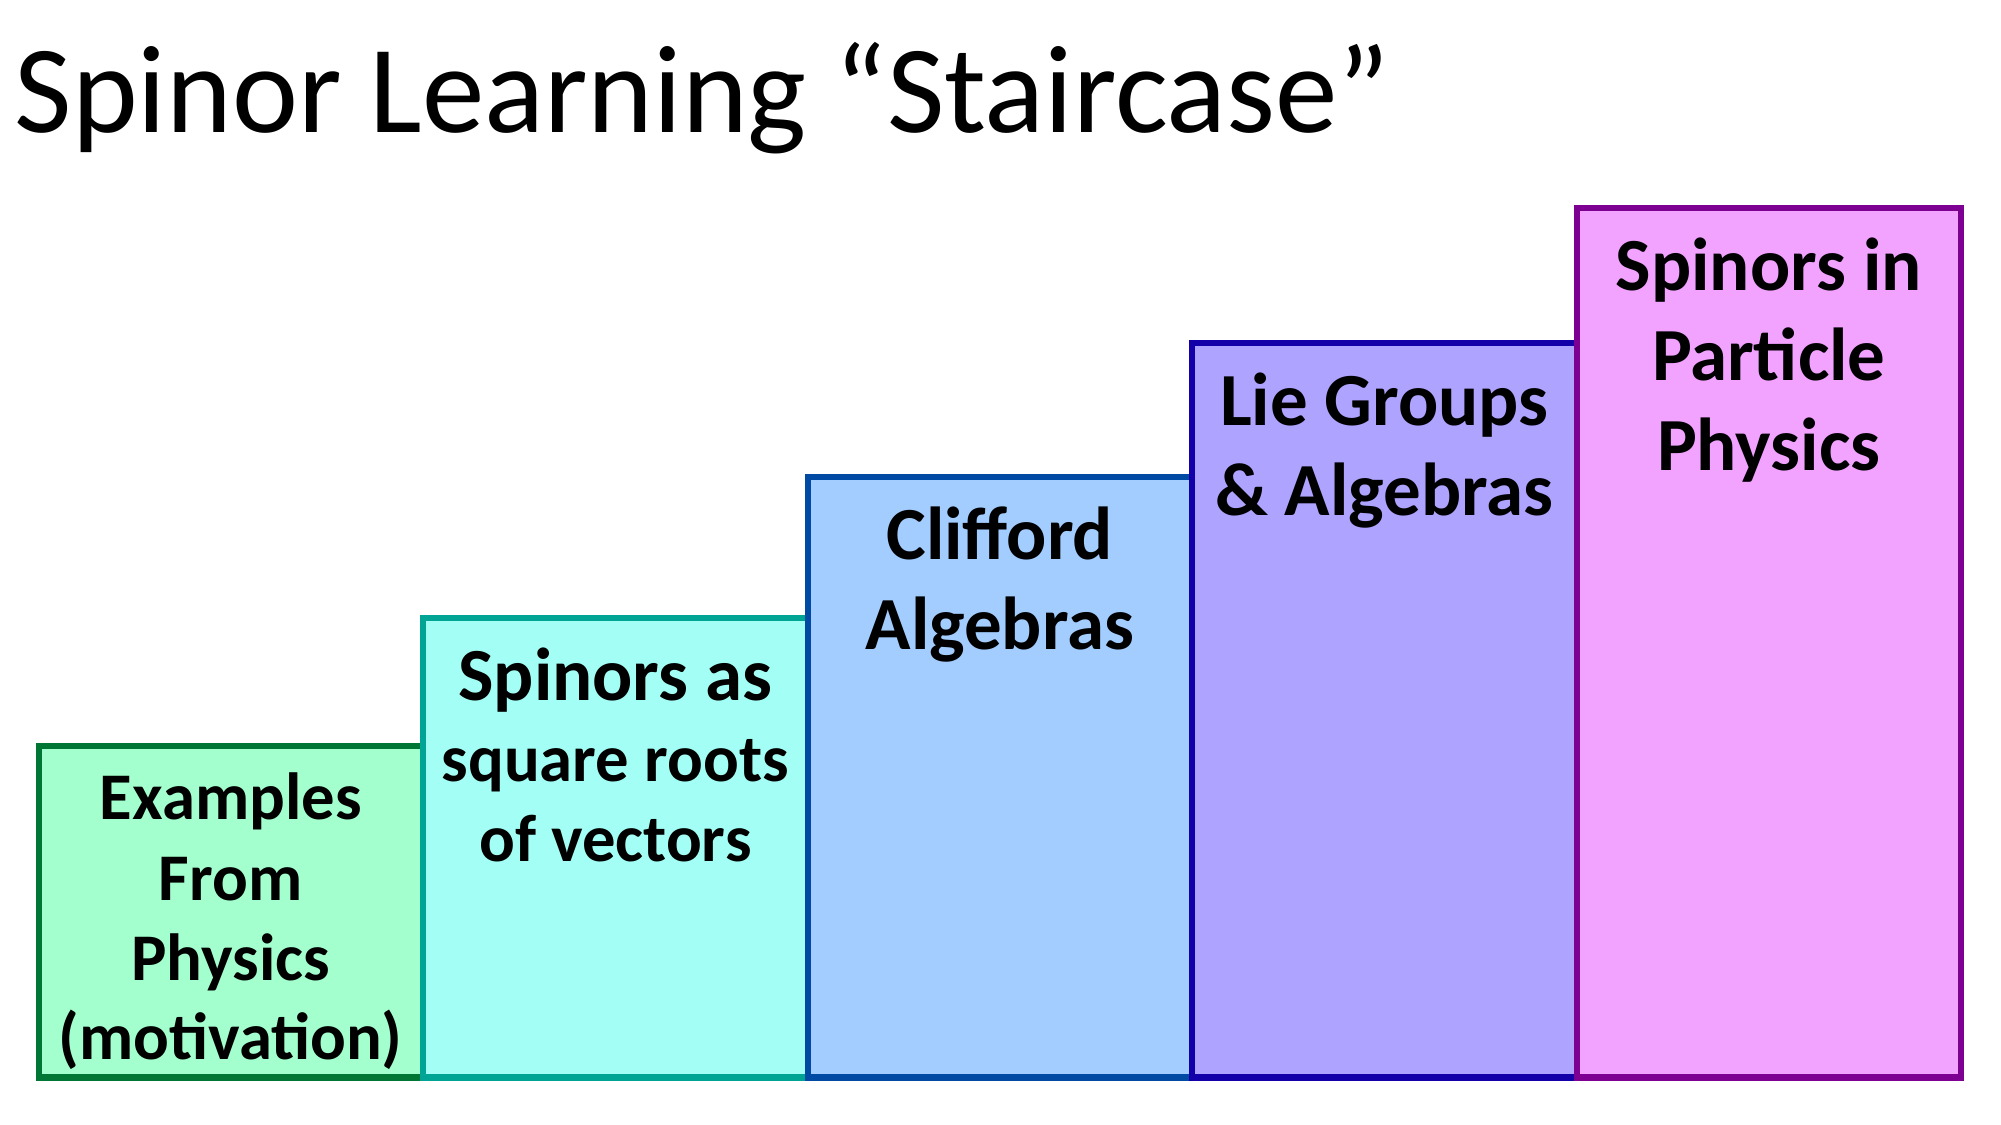

Spinor Learning “Staircase”
Most complicated

Spinors in Particle Physics

Lie Groups & Algebras

Clifford Algebras

Spinors as square roots of vectors

Examples From Physics (motivation)
Simplest